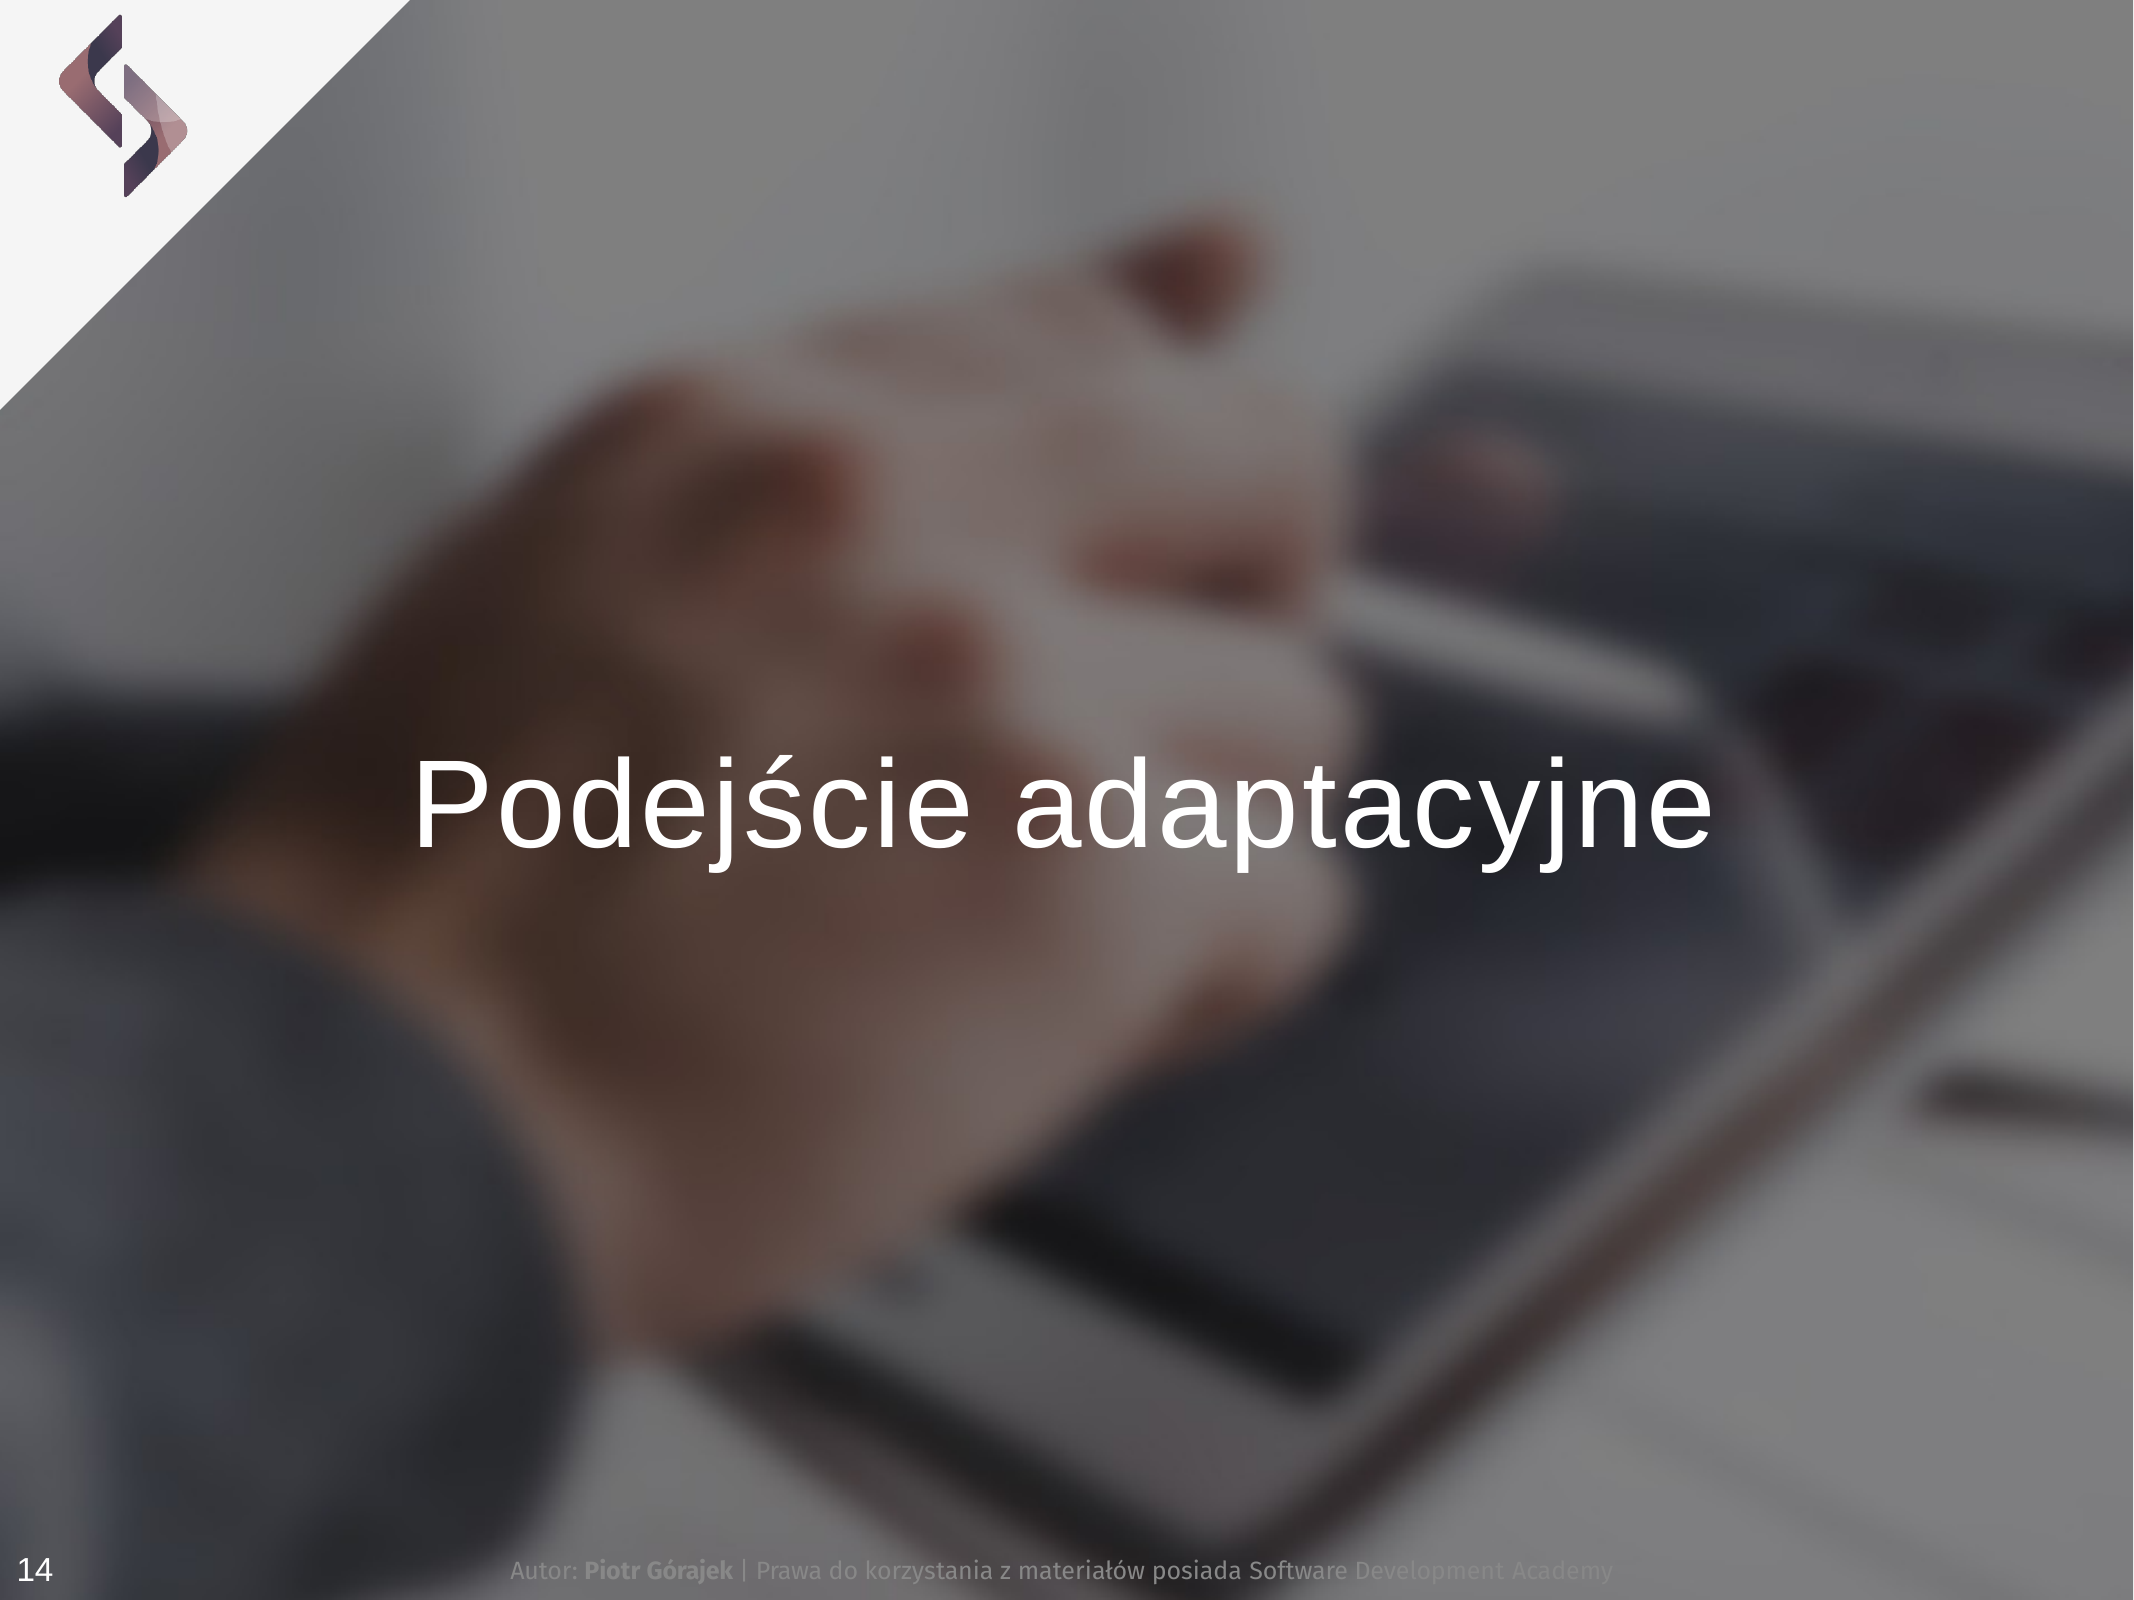

# Podejście adaptacyjne
14
Autor: Piotr Górajek | Prawa do korzystania z materiałów posiada Software Development Academy